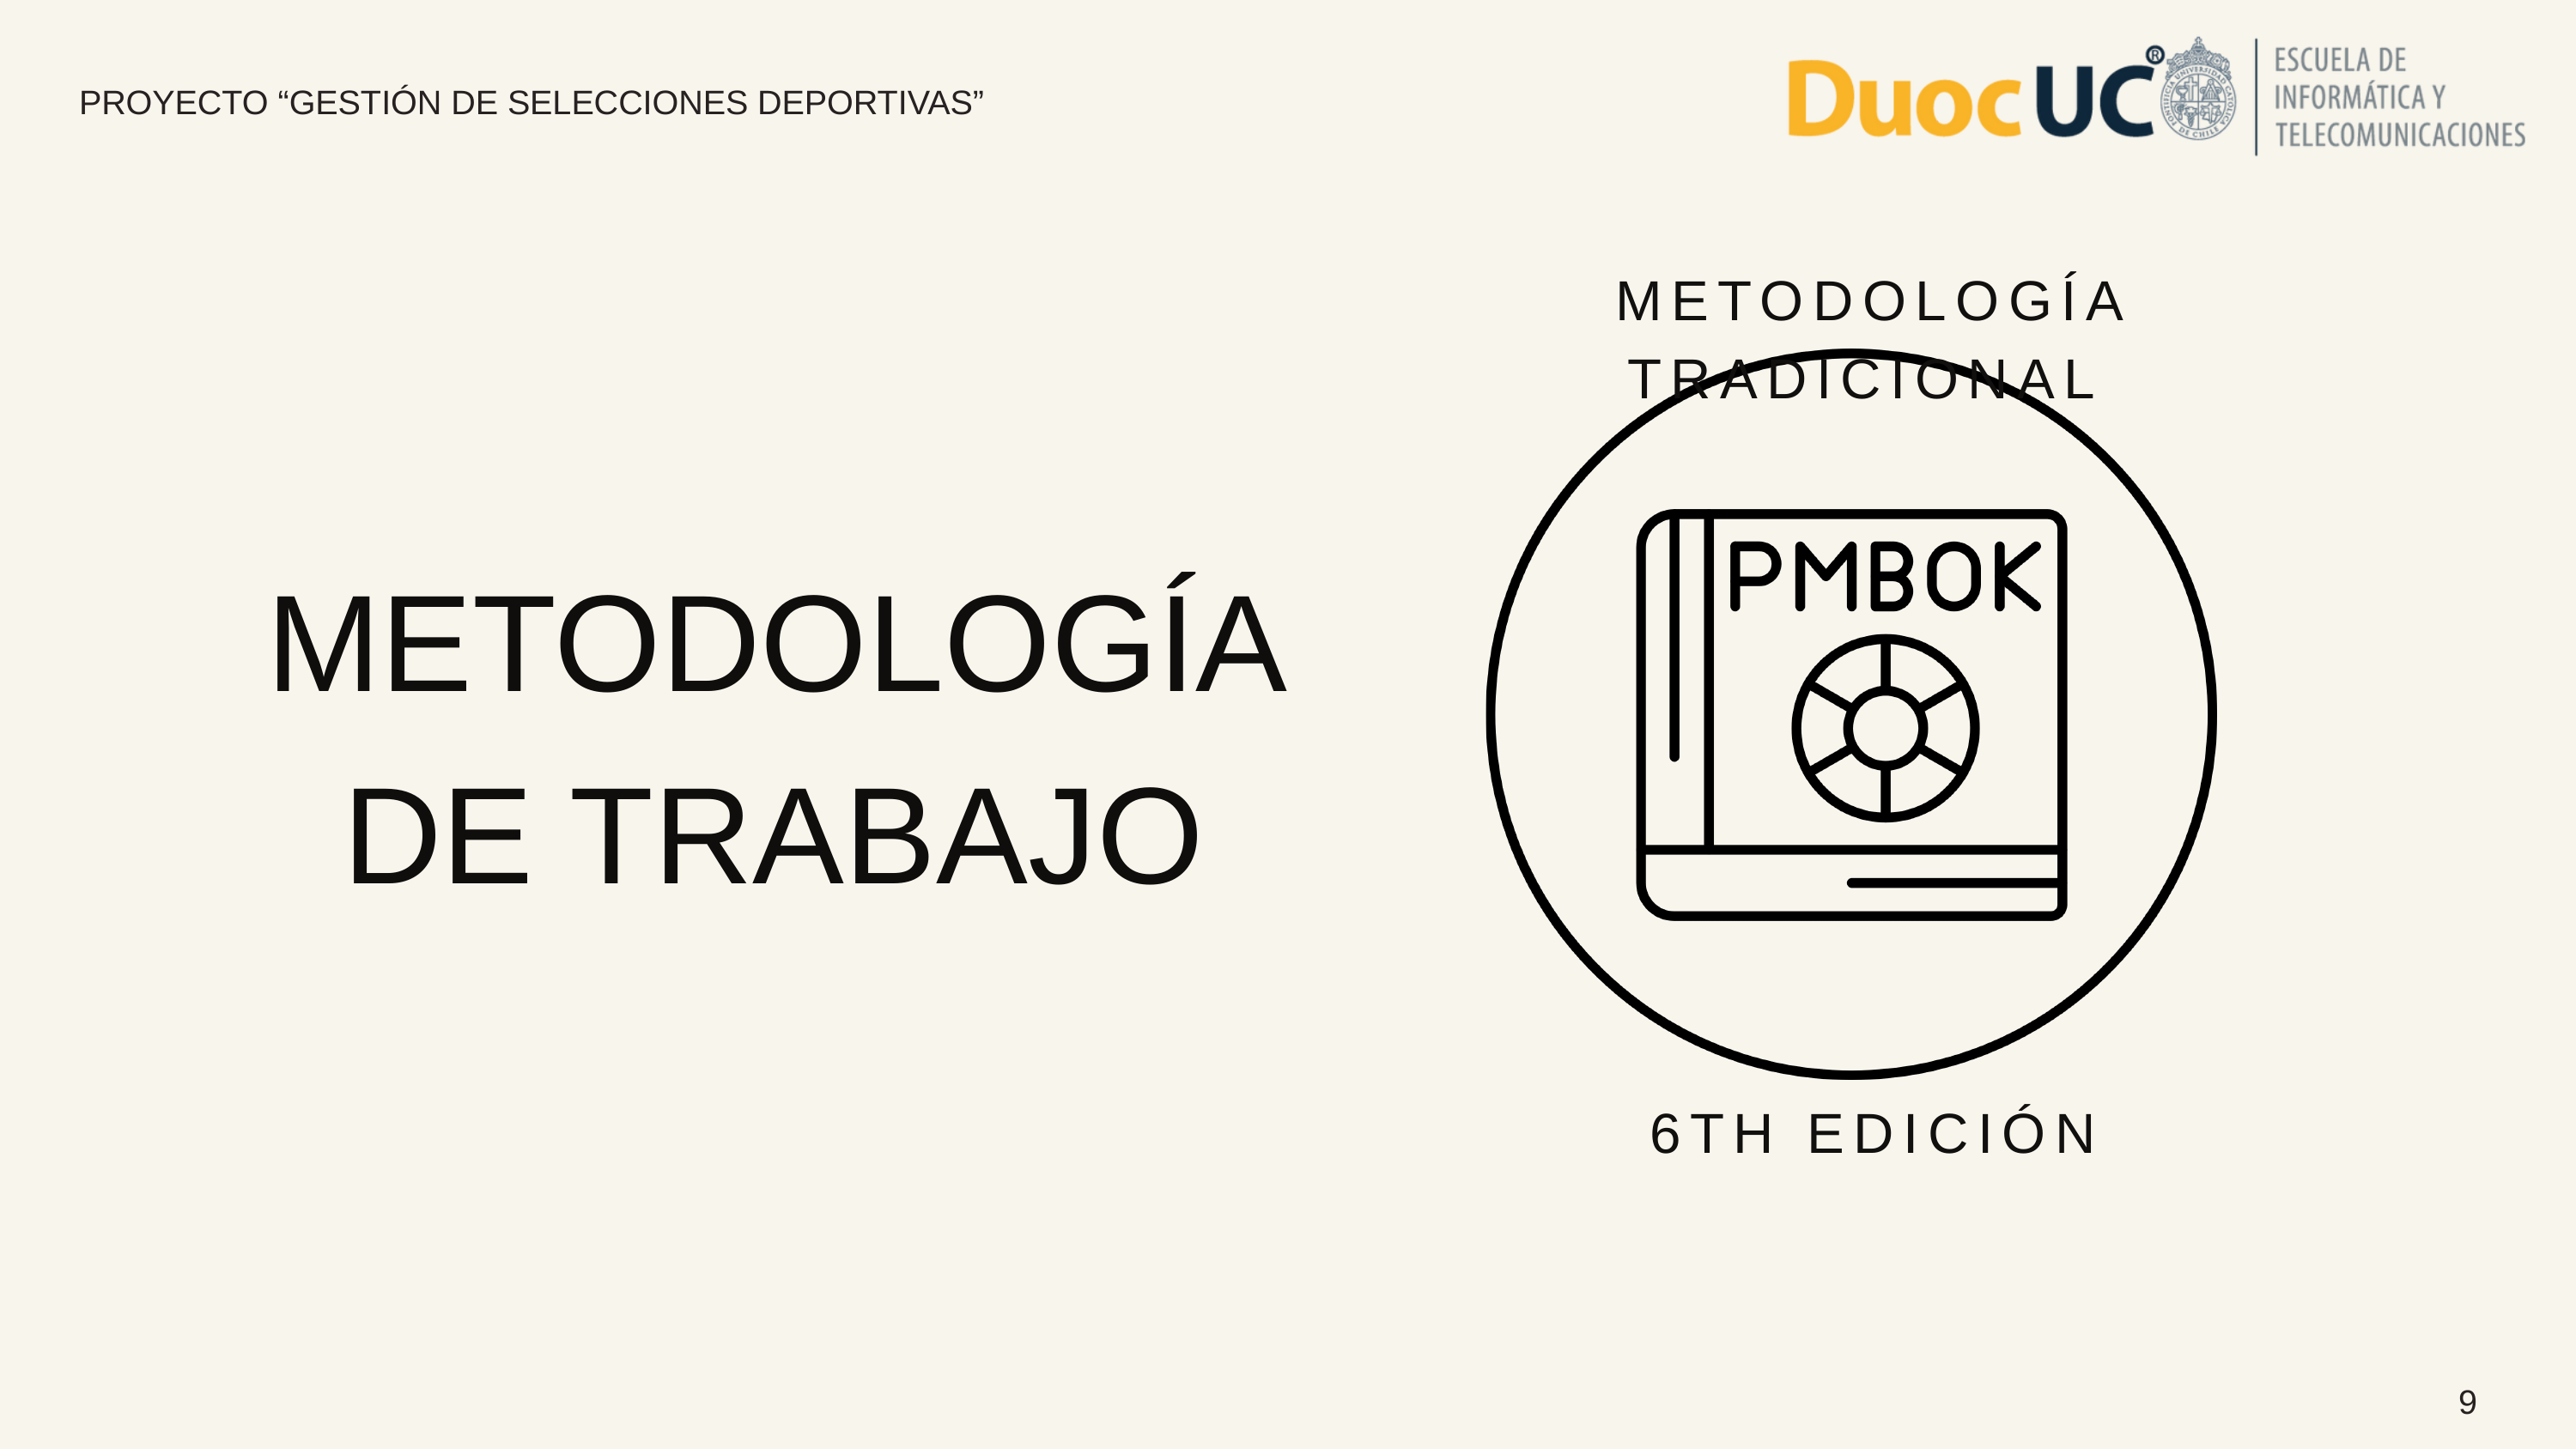

PROYECTO “GESTIÓN DE SELECCIONES DEPORTIVAS”
METODOLOGÍA TRADICIONAL

METODOLOGÍA DE TRABAJO
6TH EDICIÓN
9